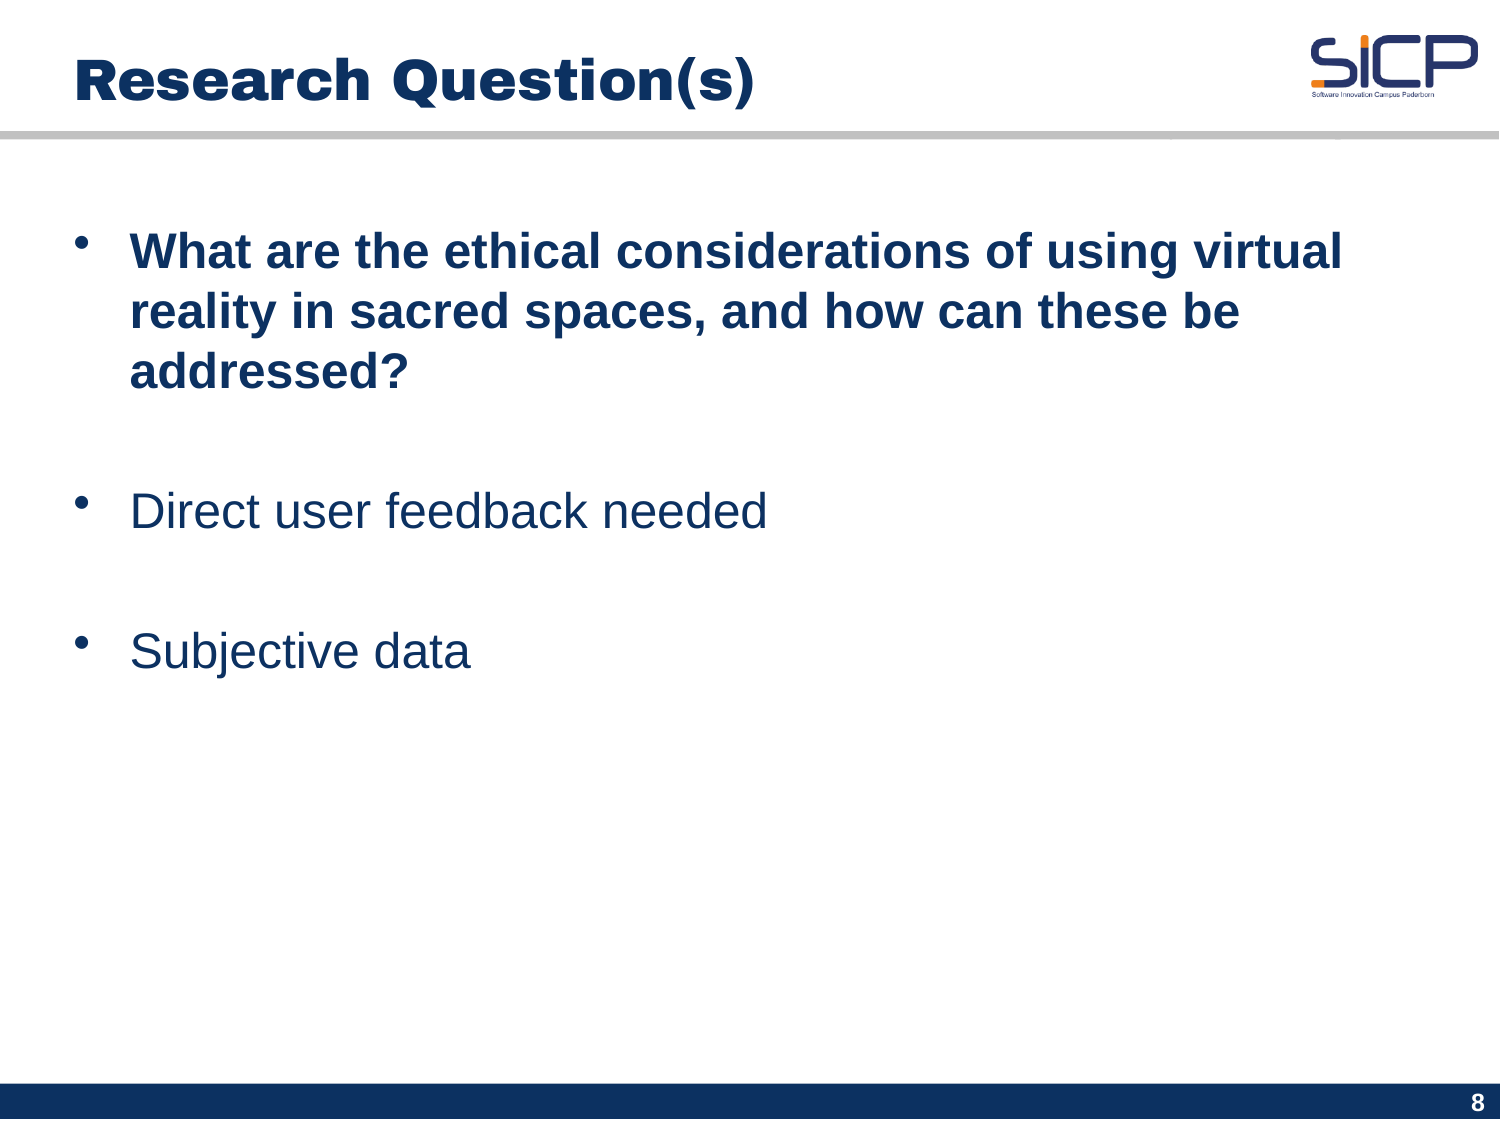

# Research Question(s)
What are the ethical considerations of using virtual reality in sacred spaces, and how can these be addressed?

Direct user feedback needed

Subjective data
8